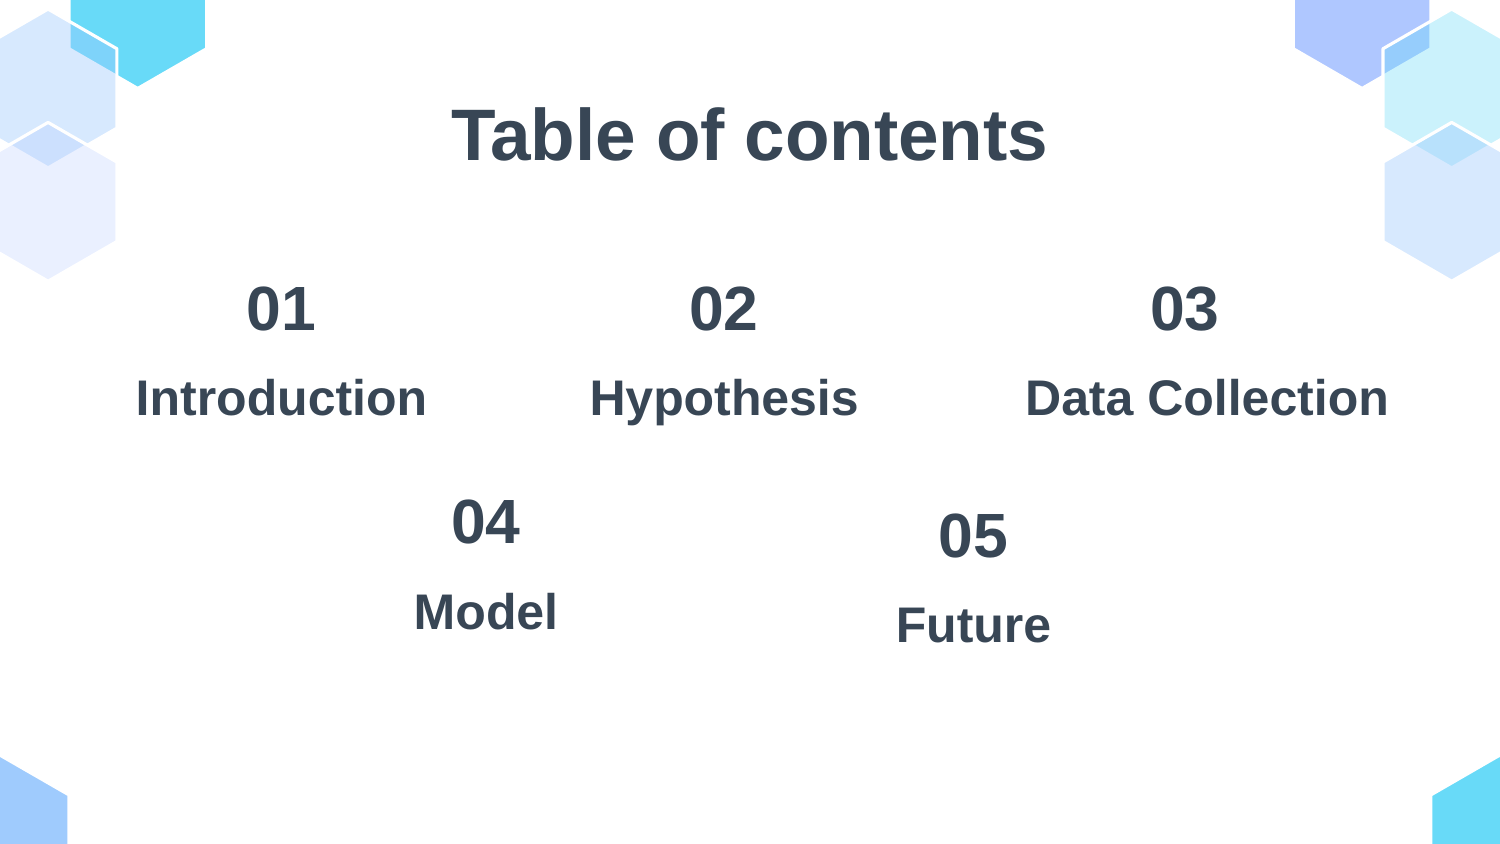

# Table of contents
03
01
02
Data Collection
Introduction
Hypothesis
04
05
Model
Future